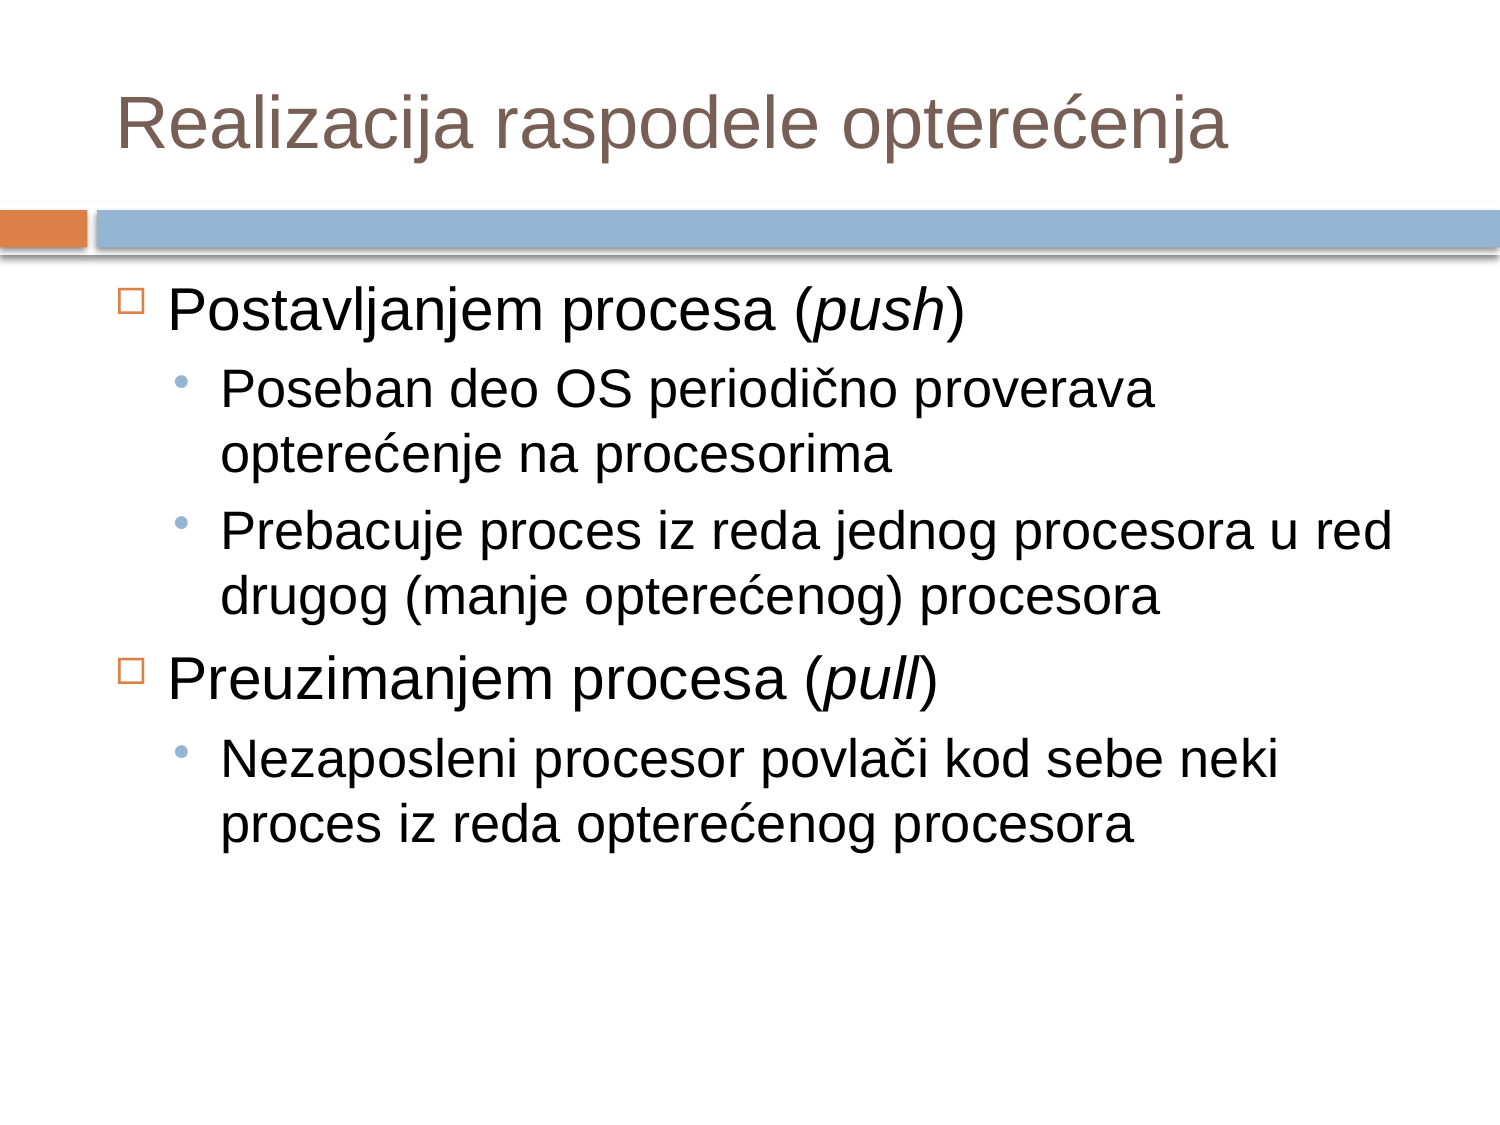

# Realizacija raspodele opterećenja
Postavljanjem procesa (push)
Poseban deo OS periodično proverava opterećenje na procesorima
Prebacuje proces iz reda jednog procesora u red drugog (manje opterećenog) procesora
Preuzimanjem procesa (pull)
Nezaposleni procesor povlači kod sebe neki proces iz reda opterećenog procesora